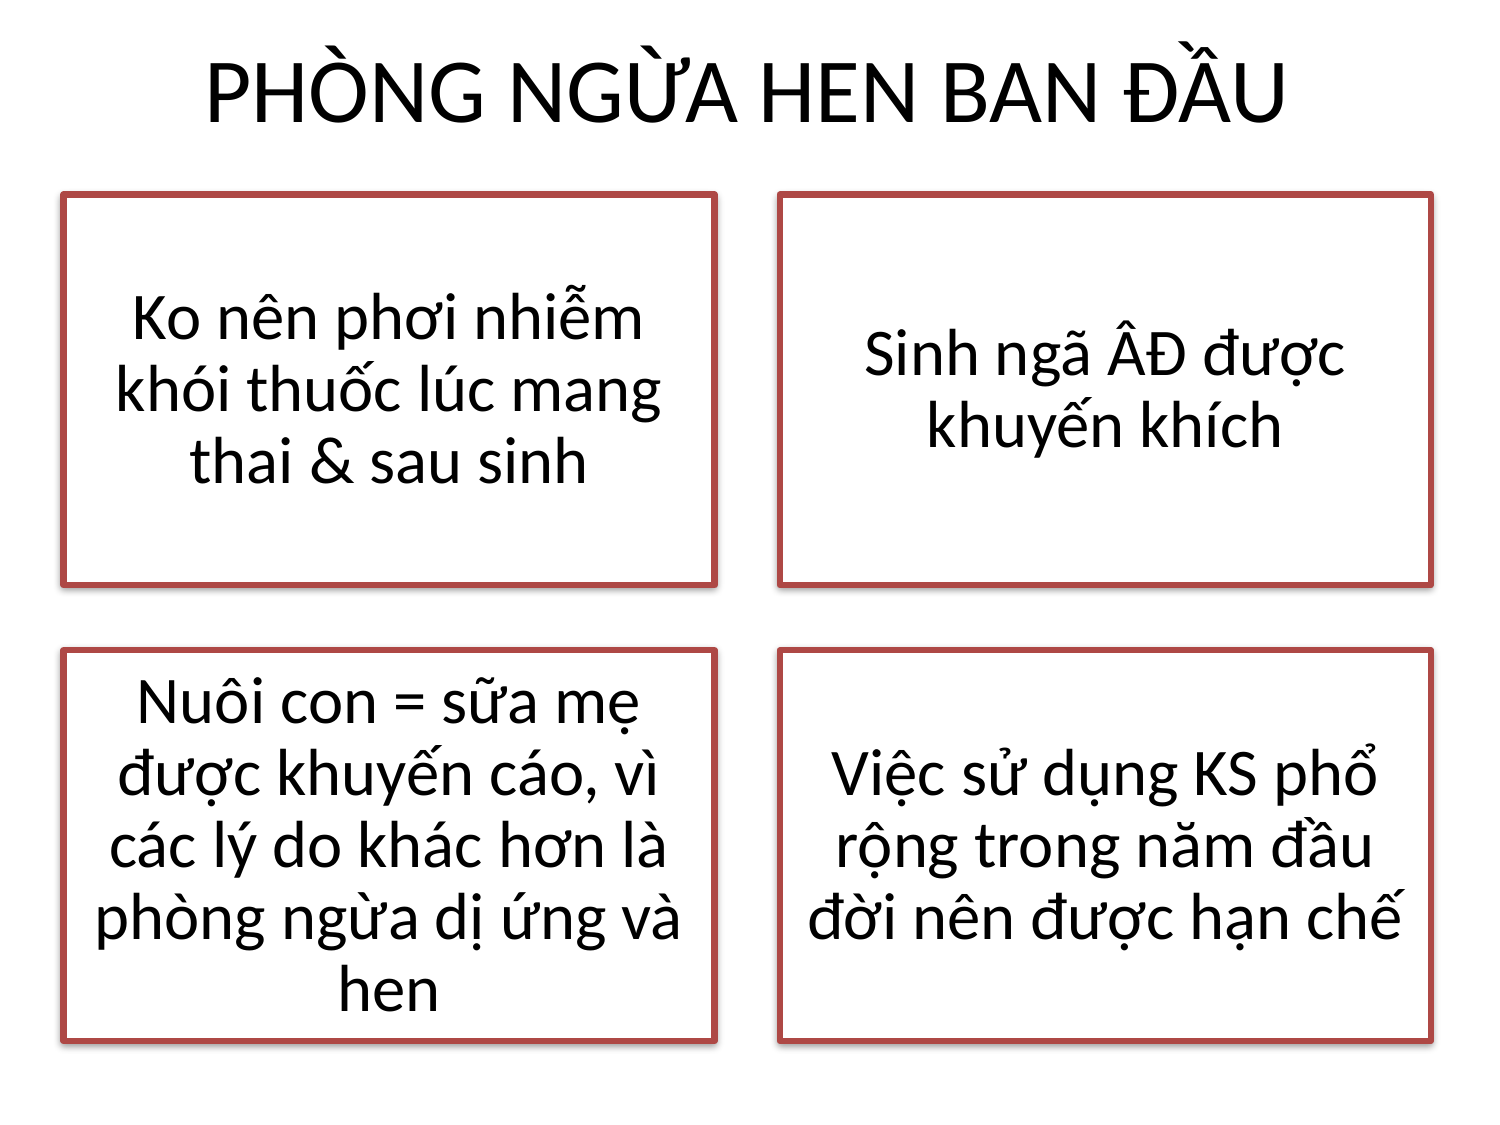

# PHÒNG NGỪA HEN BAN ĐẦU
Ko nên phơi nhiễm khói thuốc lúc mang thai & sau sinh
Sinh ngã ÂĐ được khuyến khích
Nuôi con = sữa mẹ được khuyến cáo, vì các lý do khác hơn là phòng ngừa dị ứng và hen
Việc sử dụng KS phổ rộng trong năm đầu đời nên được hạn chế